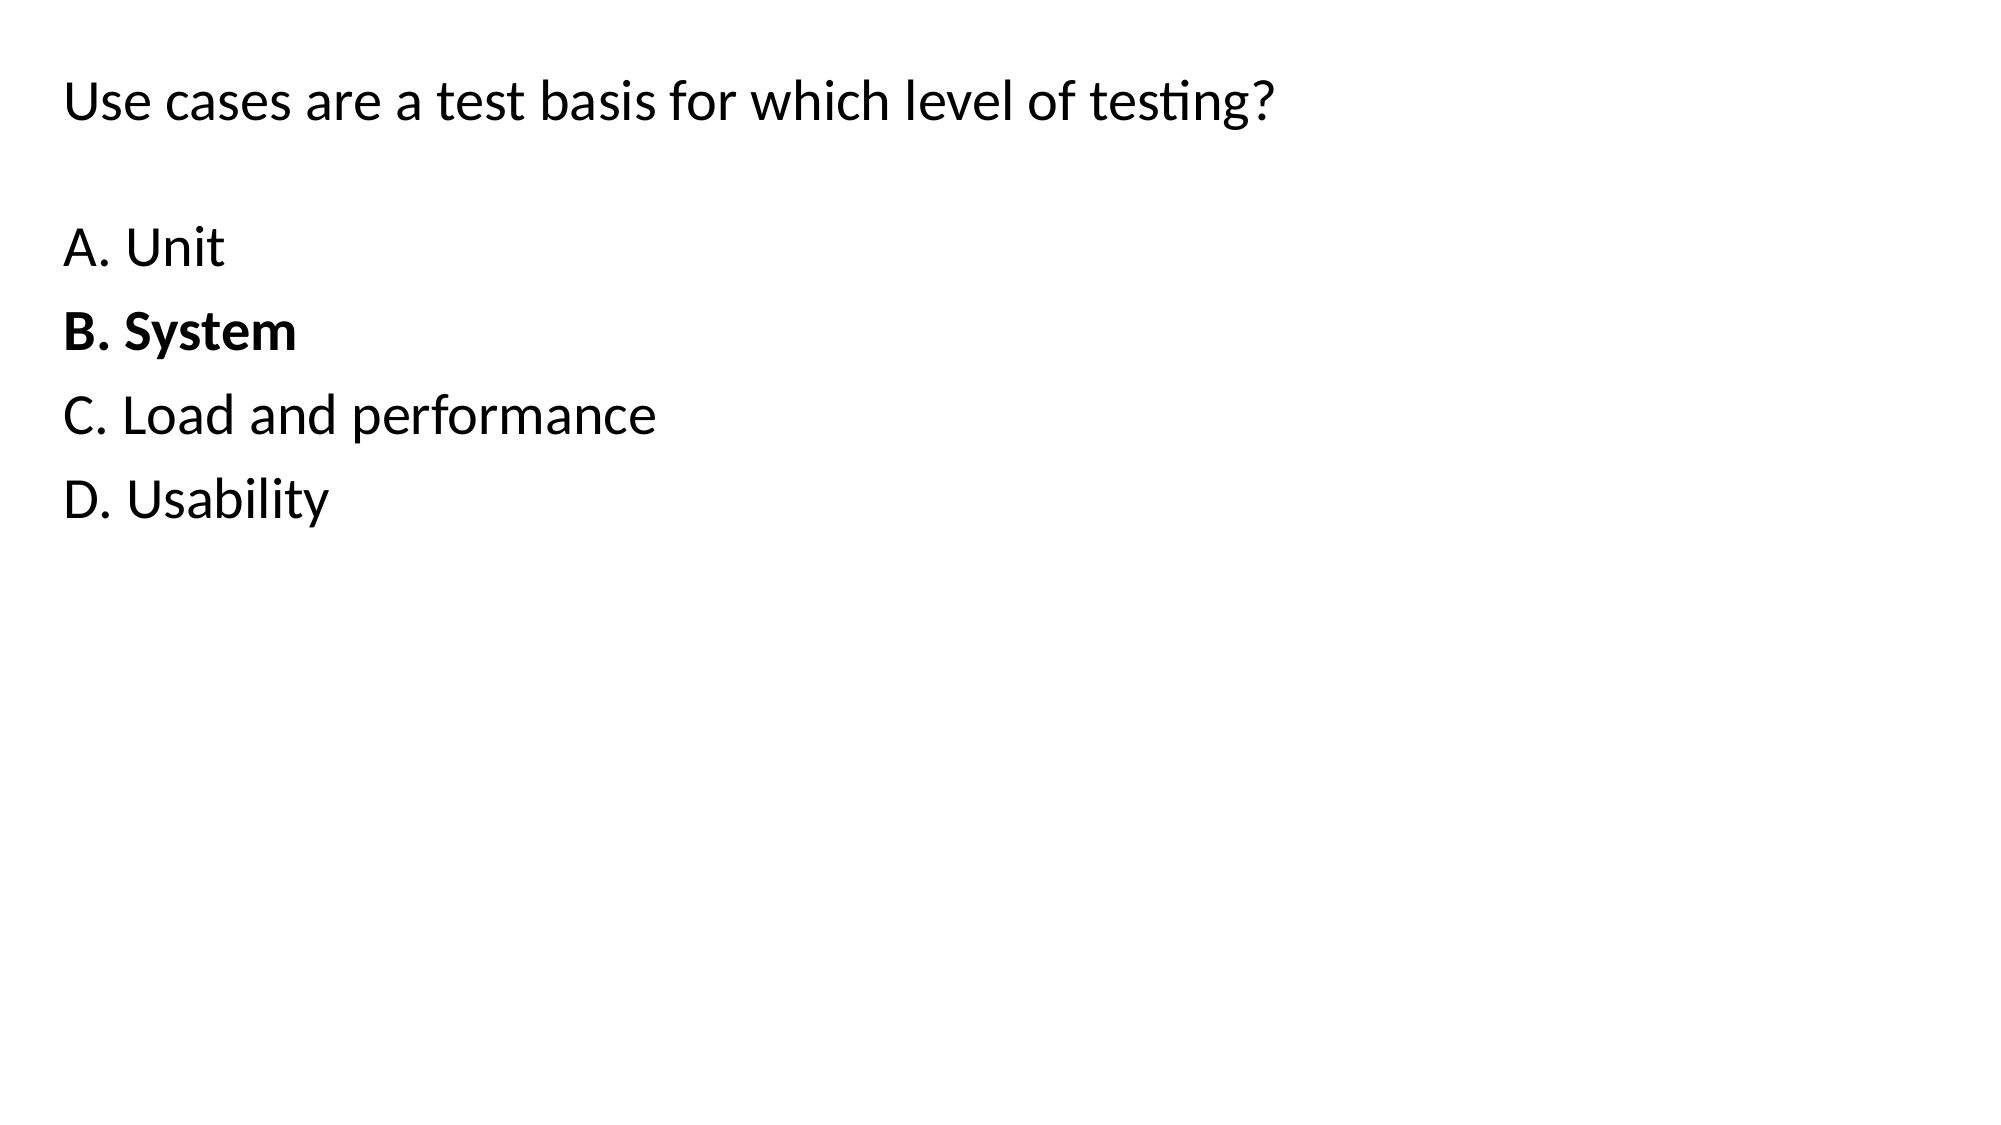

Use cases are a test basis for which level of testing?
A. Unit
B. System
C. Load and performance
D. Usability